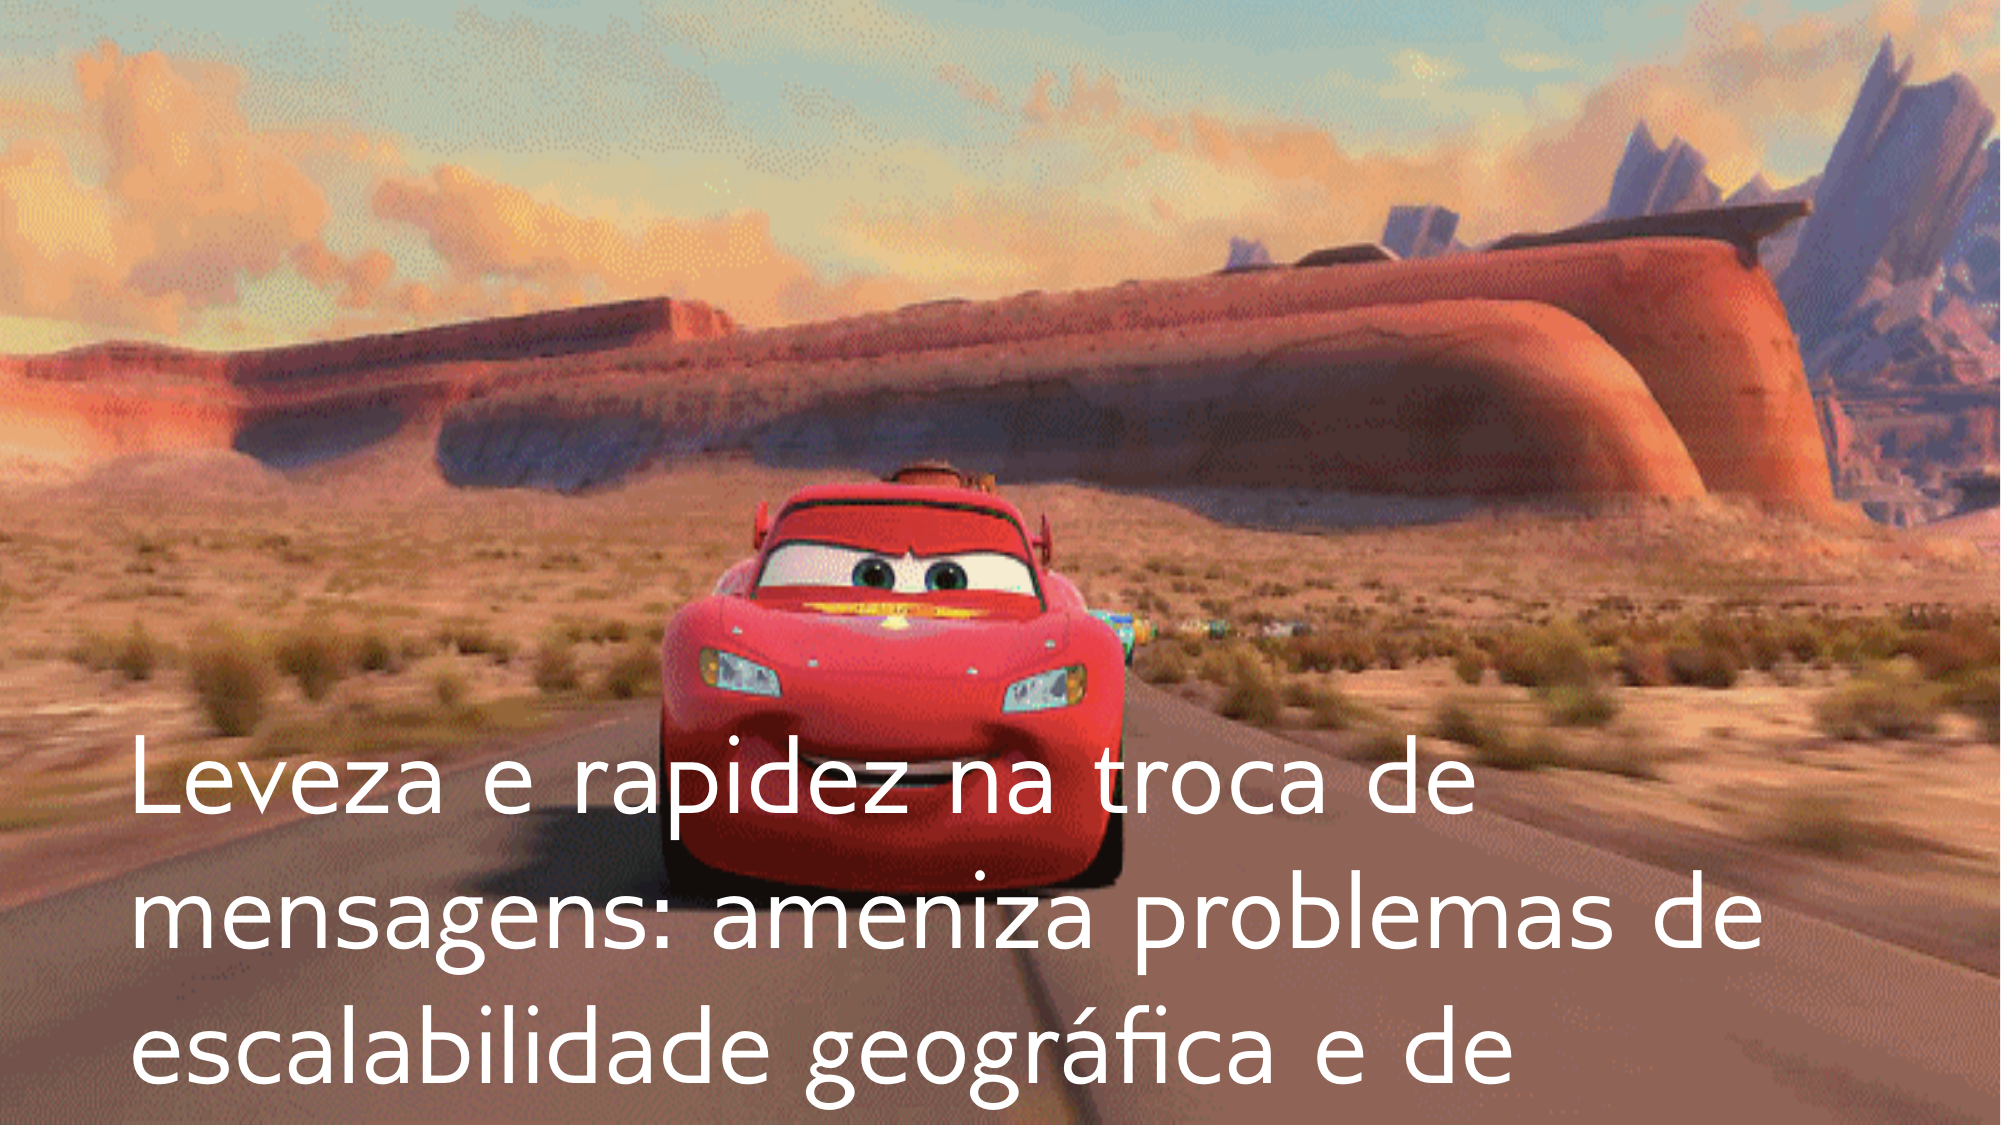

Leveza e rapidez na troca de mensagens: ameniza problemas de escalabilidade geográfica e de tamanho